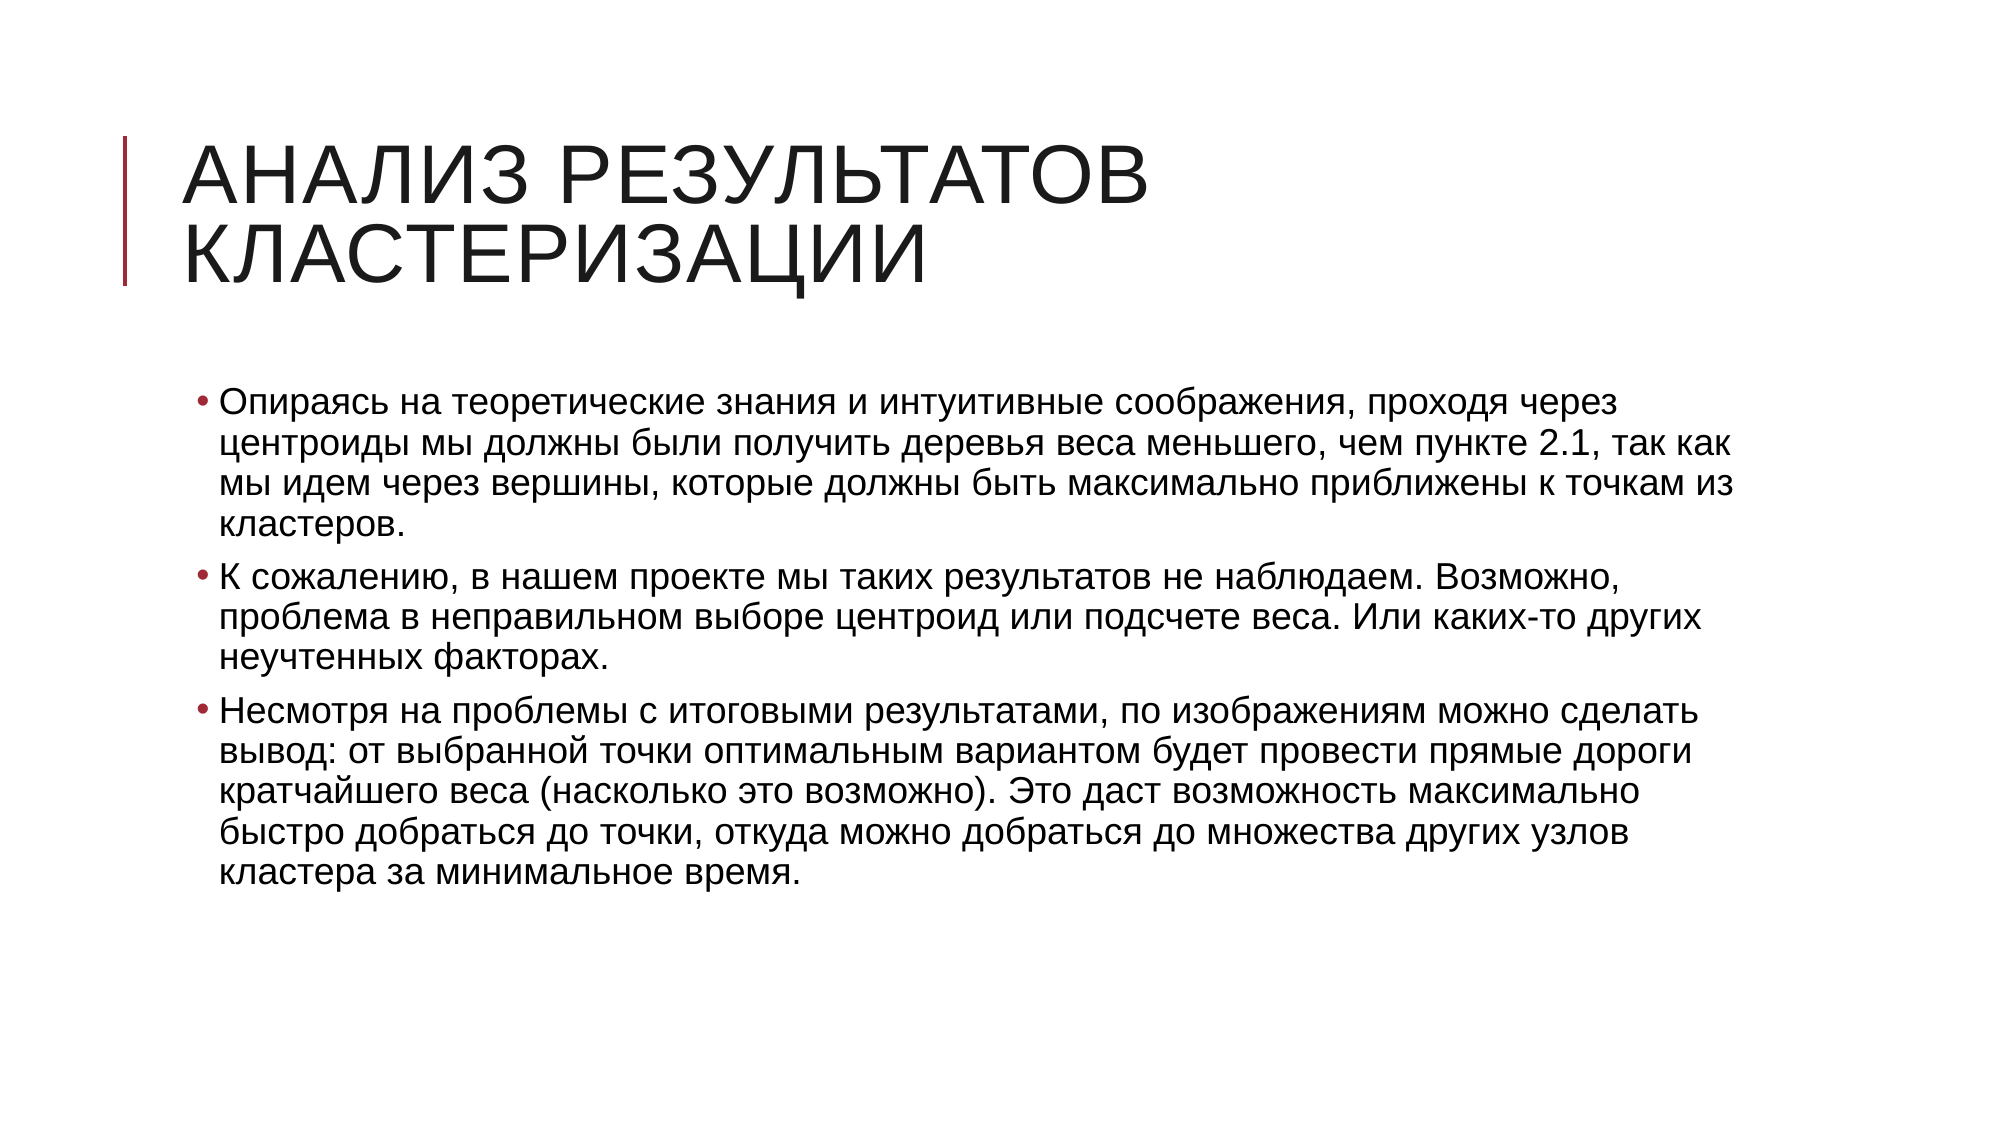

# АНАЛИЗ РЕЗУЛЬТАТОВ КЛАСТЕРИЗАЦИИ
Опираясь на теоретические знания и интуитивные соображения, проходя через центроиды мы должны были получить деревья веса меньшего, чем пункте 2.1, так как мы идем через вершины, которые должны быть максимально приближены к точкам из кластеров.
К сожалению, в нашем проекте мы таких результатов не наблюдаем. Возможно, проблема в неправильном выборе центроид или подсчете веса. Или каких-то других неучтенных факторах.
Несмотря на проблемы с итоговыми результатами, по изображениям можно сделать вывод: от выбранной точки оптимальным вариантом будет провести прямые дороги кратчайшего веса (насколько это возможно). Это даст возможность максимально быстро добраться до точки, откуда можно добраться до множества других узлов кластера за минимальное время.